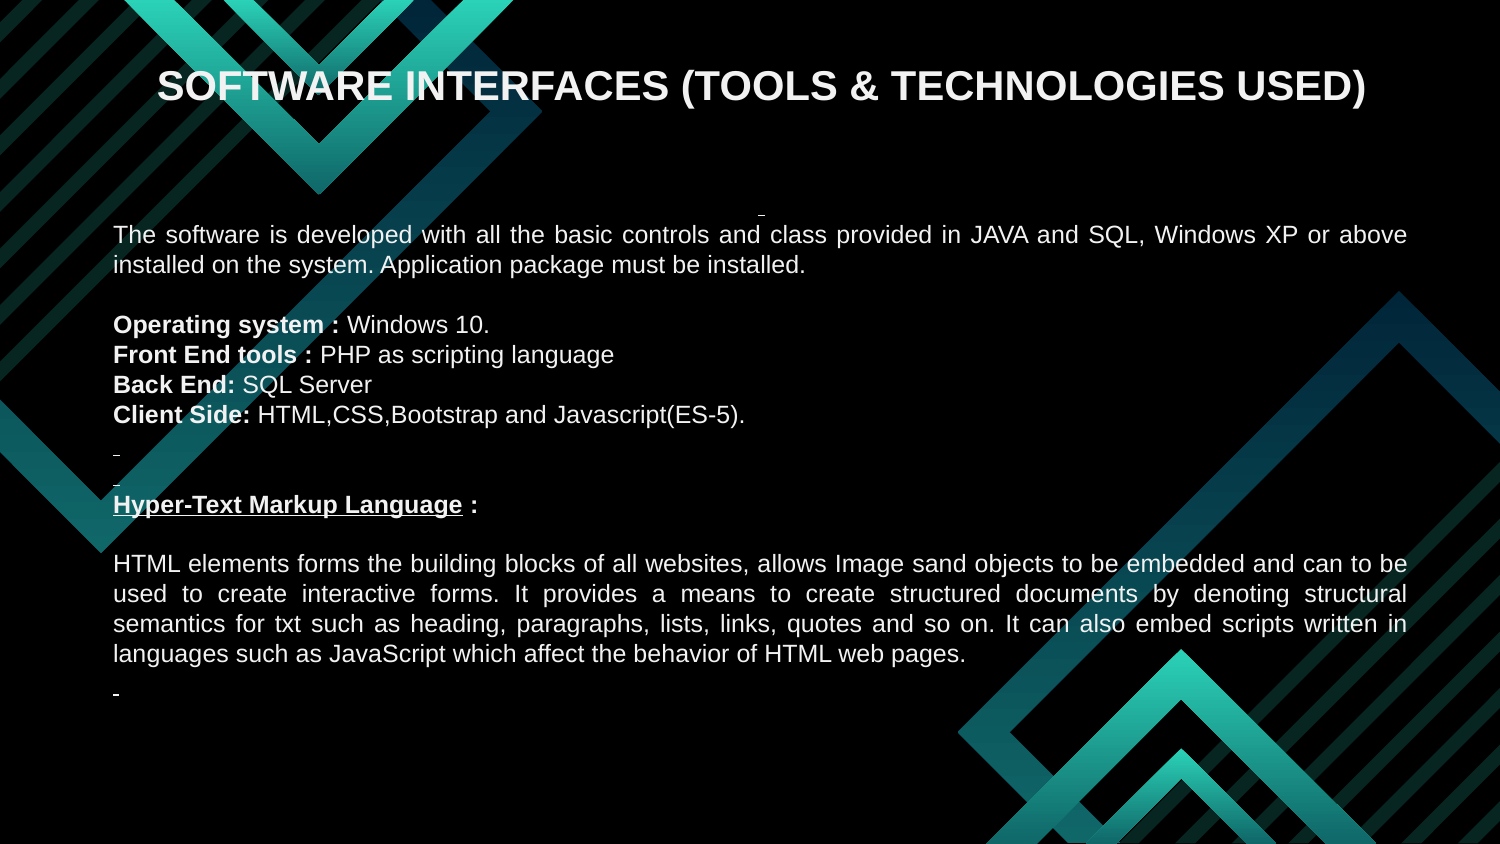

SOFTWARE INTERFACES (TOOLS & TECHNOLOGIES USED)

The software is developed with all the basic controls and class provided in JAVA and SQL, Windows XP or above installed on the system. Application package must be installed.

Operating system : Windows 10.
Front End tools : PHP as scripting language
Back End: SQL Server
Client Side: HTML,CSS,Bootstrap and Javascript(ES-5).

Hyper-Text Markup Language :

HTML elements forms the building blocks of all websites, allows Image sand objects to be embedded and can to be used to create interactive forms. It provides a means to create structured documents by denoting structural semantics for txt such as heading, paragraphs, lists, links, quotes and so on. It can also embed scripts written in languages such as JavaScript which affect the behavior of HTML web pages.